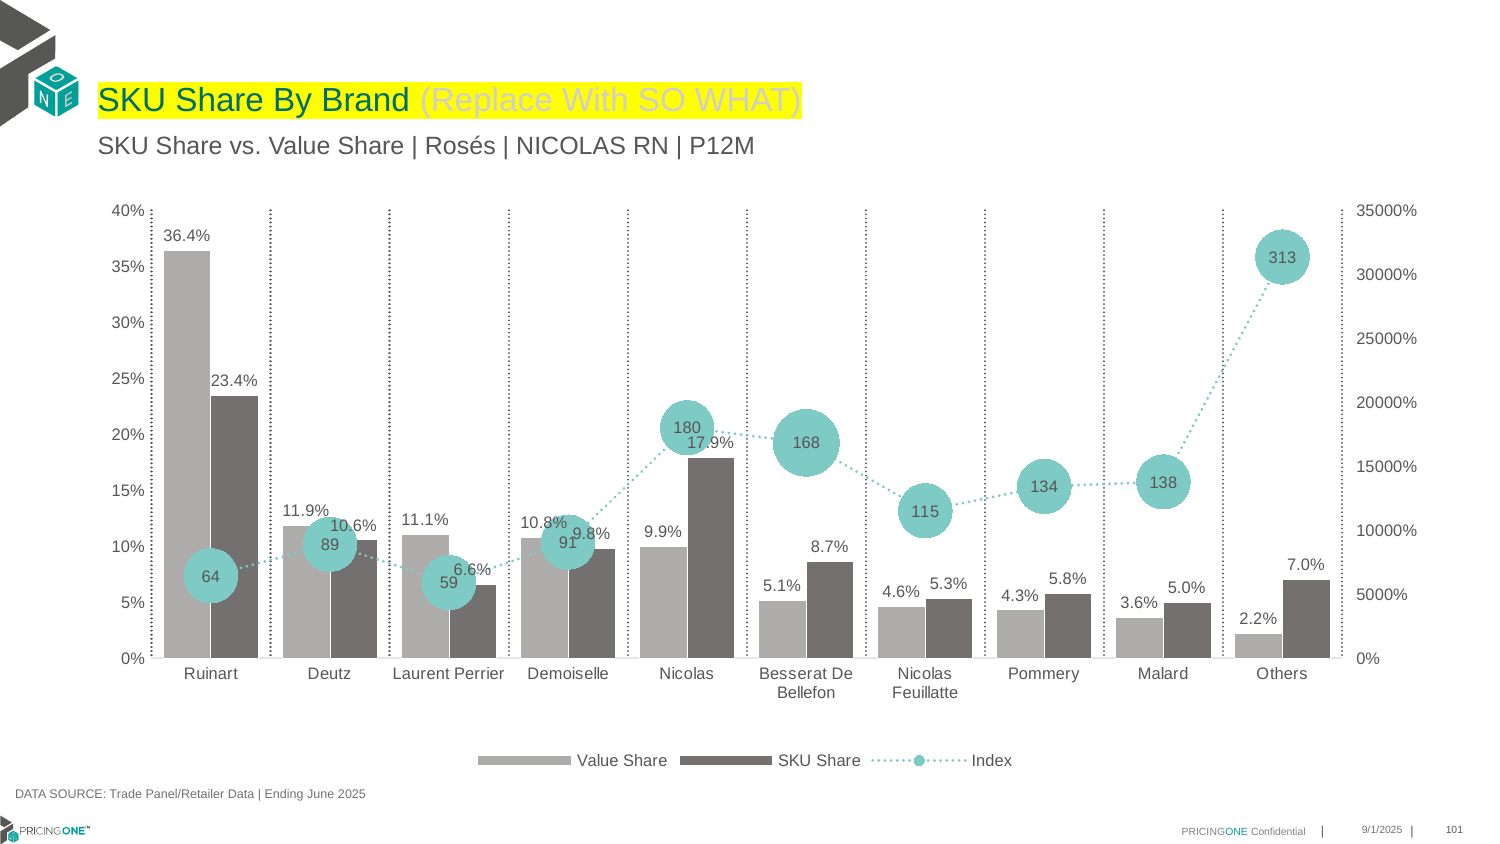

# SKU Share By Brand (Replace With SO WHAT)
SKU Share vs. Value Share | Rosés | NICOLAS RN | P12M

### Chart

| Category | Value Share | SKU Share | Index |
|---|---|---|---|
| Ruinart | 0.36399549647421336 | 0.23444444444444448 | 64.40861129199529 |
| Deutz | 0.11857309340865546 | 0.10555555555555557 | 89.02150776463621 |
| Laurent Perrier | 0.11086310993475156 | 0.06555555555555558 | 59.131983212574745 |
| Demoiselle | 0.10776858198194639 | 0.09777777777777778 | 90.7293906810036 |
| Nicolas | 0.09933434728504553 | 0.1788888888888889 | 180.08764720178522 |
| Besserat De Bellefon | 0.051494261955083255 | 0.08666666666666668 | 168.30354174657975 |
| Nicolas Feuillatte | 0.04630598955761418 | 0.053333333333333344 | 115.17588511303856 |
| Pommery | 0.0430468590541279 | 0.05777777777777779 | 134.22065871316408 |
| Malard | 0.036284986272147275 | 0.05000000000000001 | 137.79804028307024 |
| Others | 0.022333274076415086 | 0.07 | 313.4336674528302 |
DATA SOURCE: Trade Panel/Retailer Data | Ending June 2025

9/1/2025
101